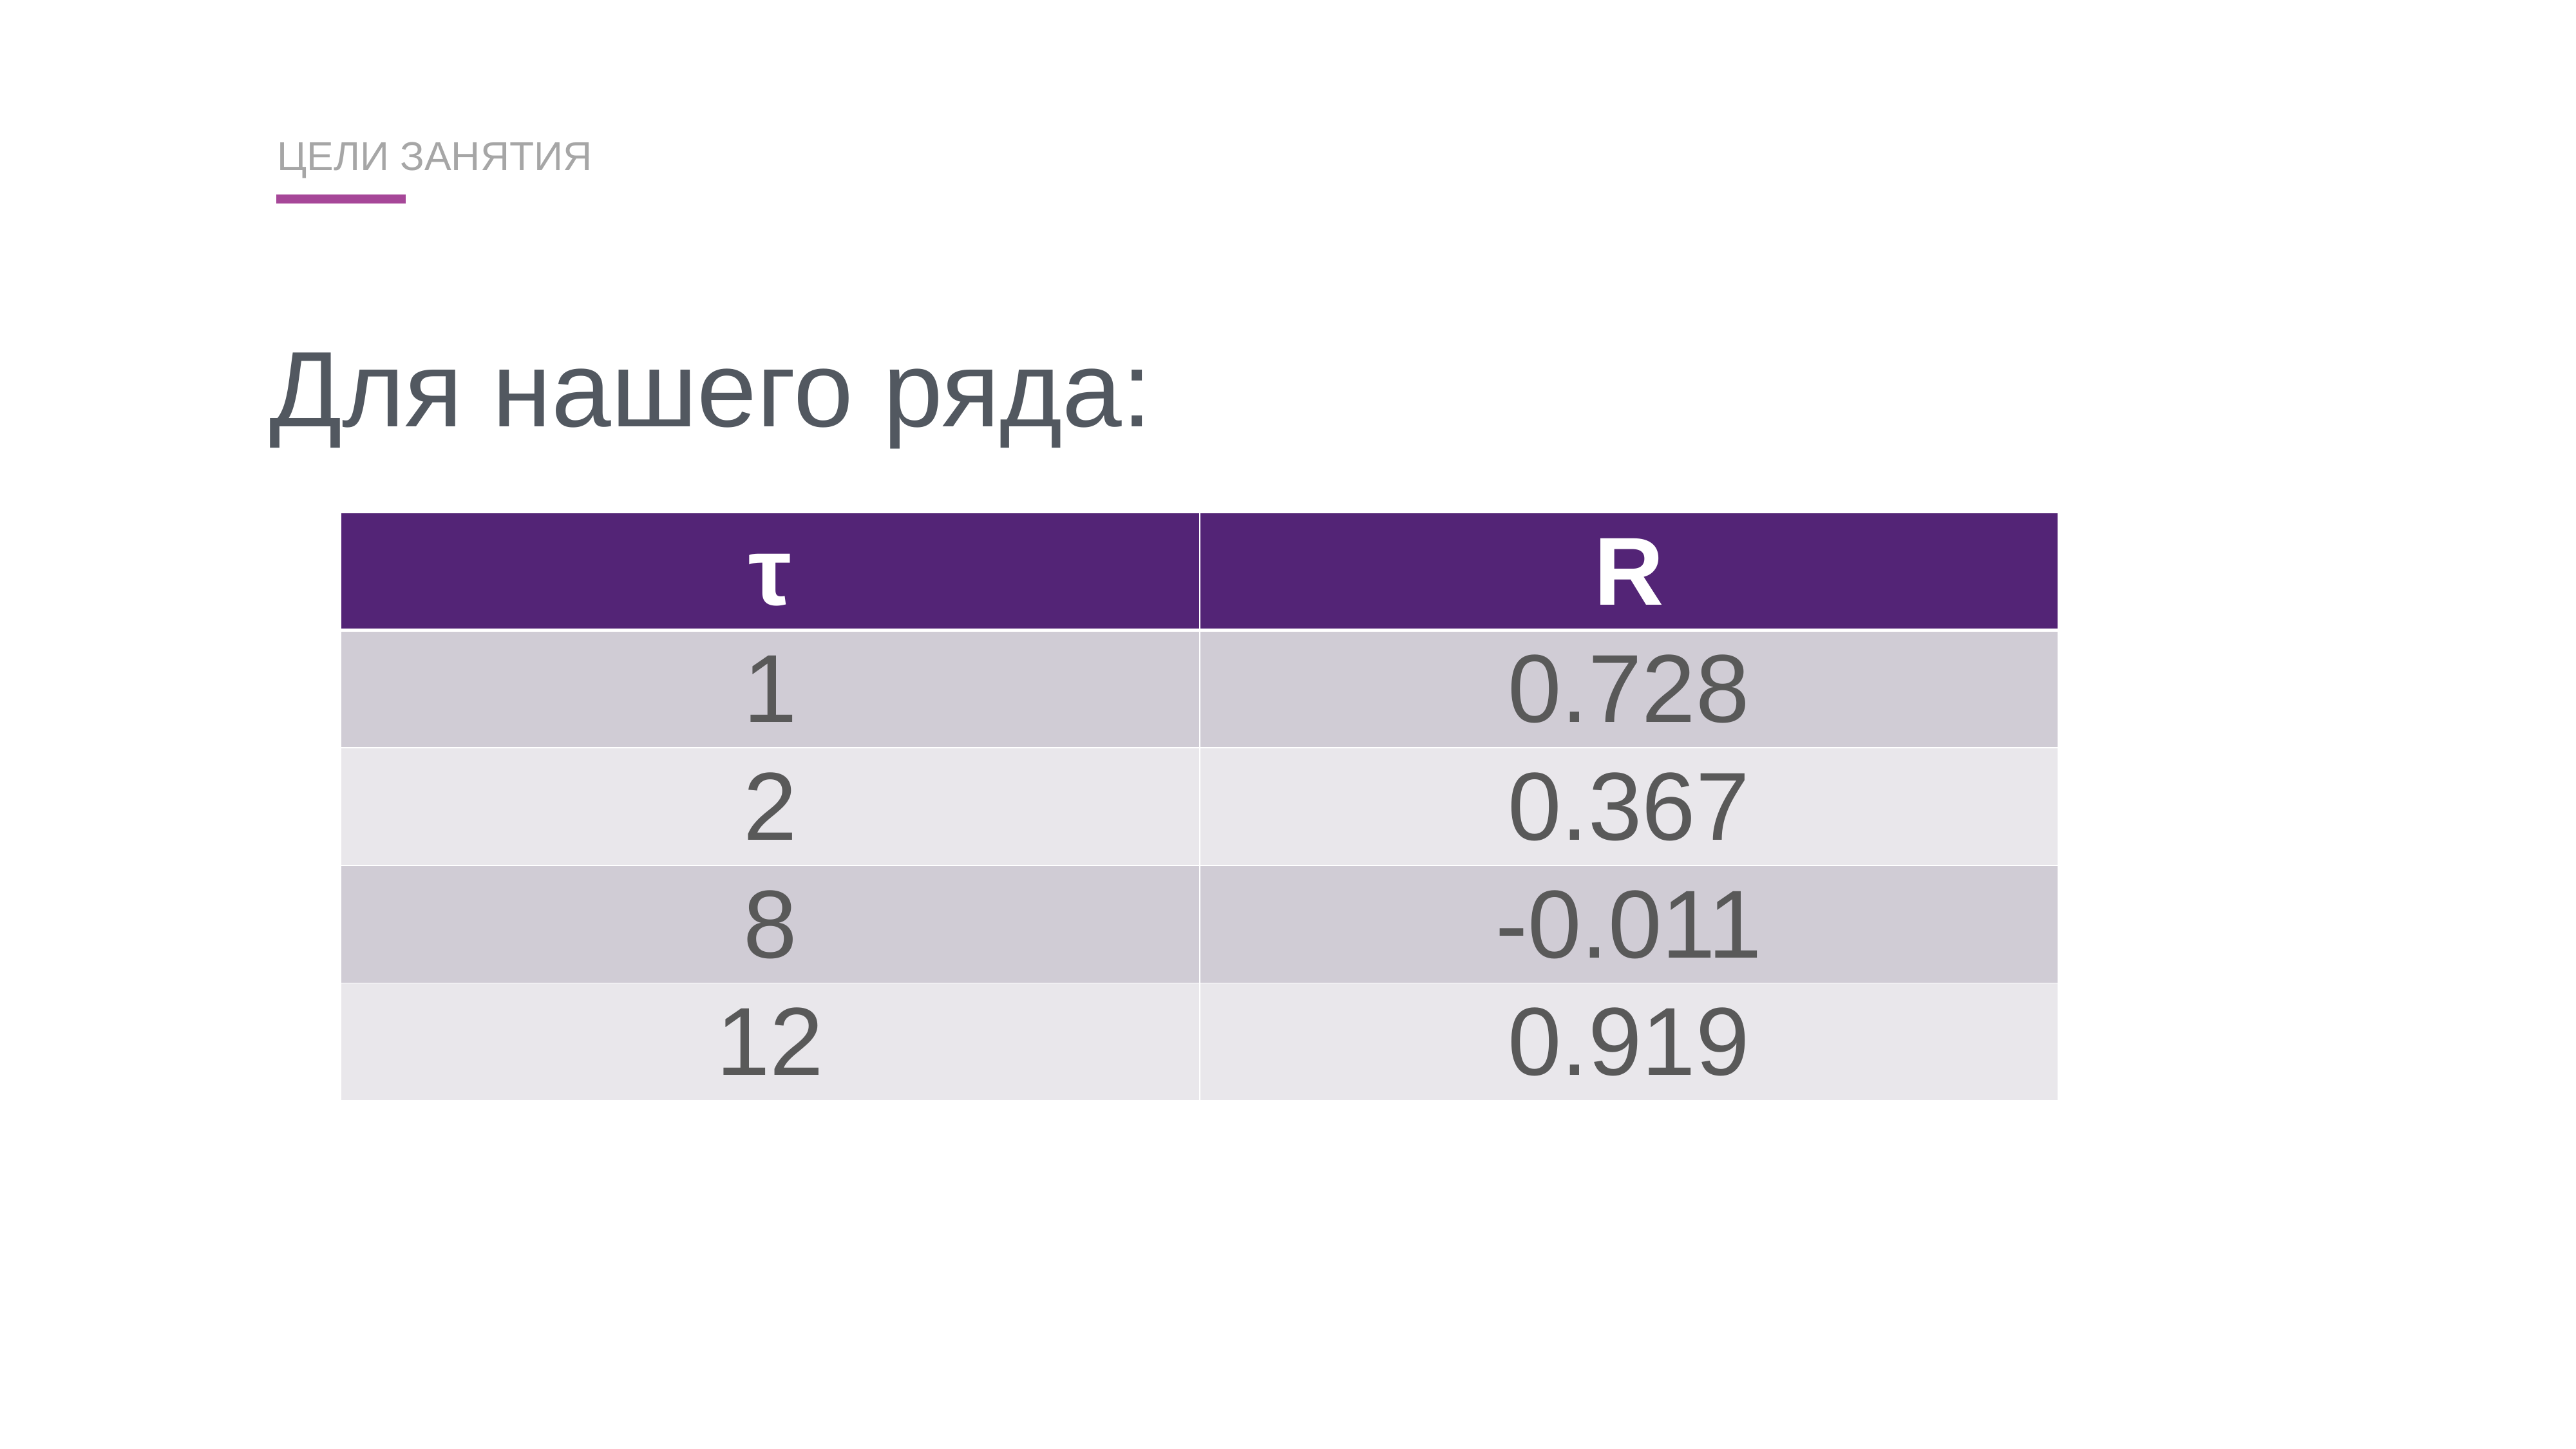

ЦЕЛИ ЗАНЯТИЯ
Для нашего ряда:
| τ | R |
| --- | --- |
| 1 | 0.728 |
| 2 | 0.367 |
| 8 | -0.011 |
| 12 | 0.919 |